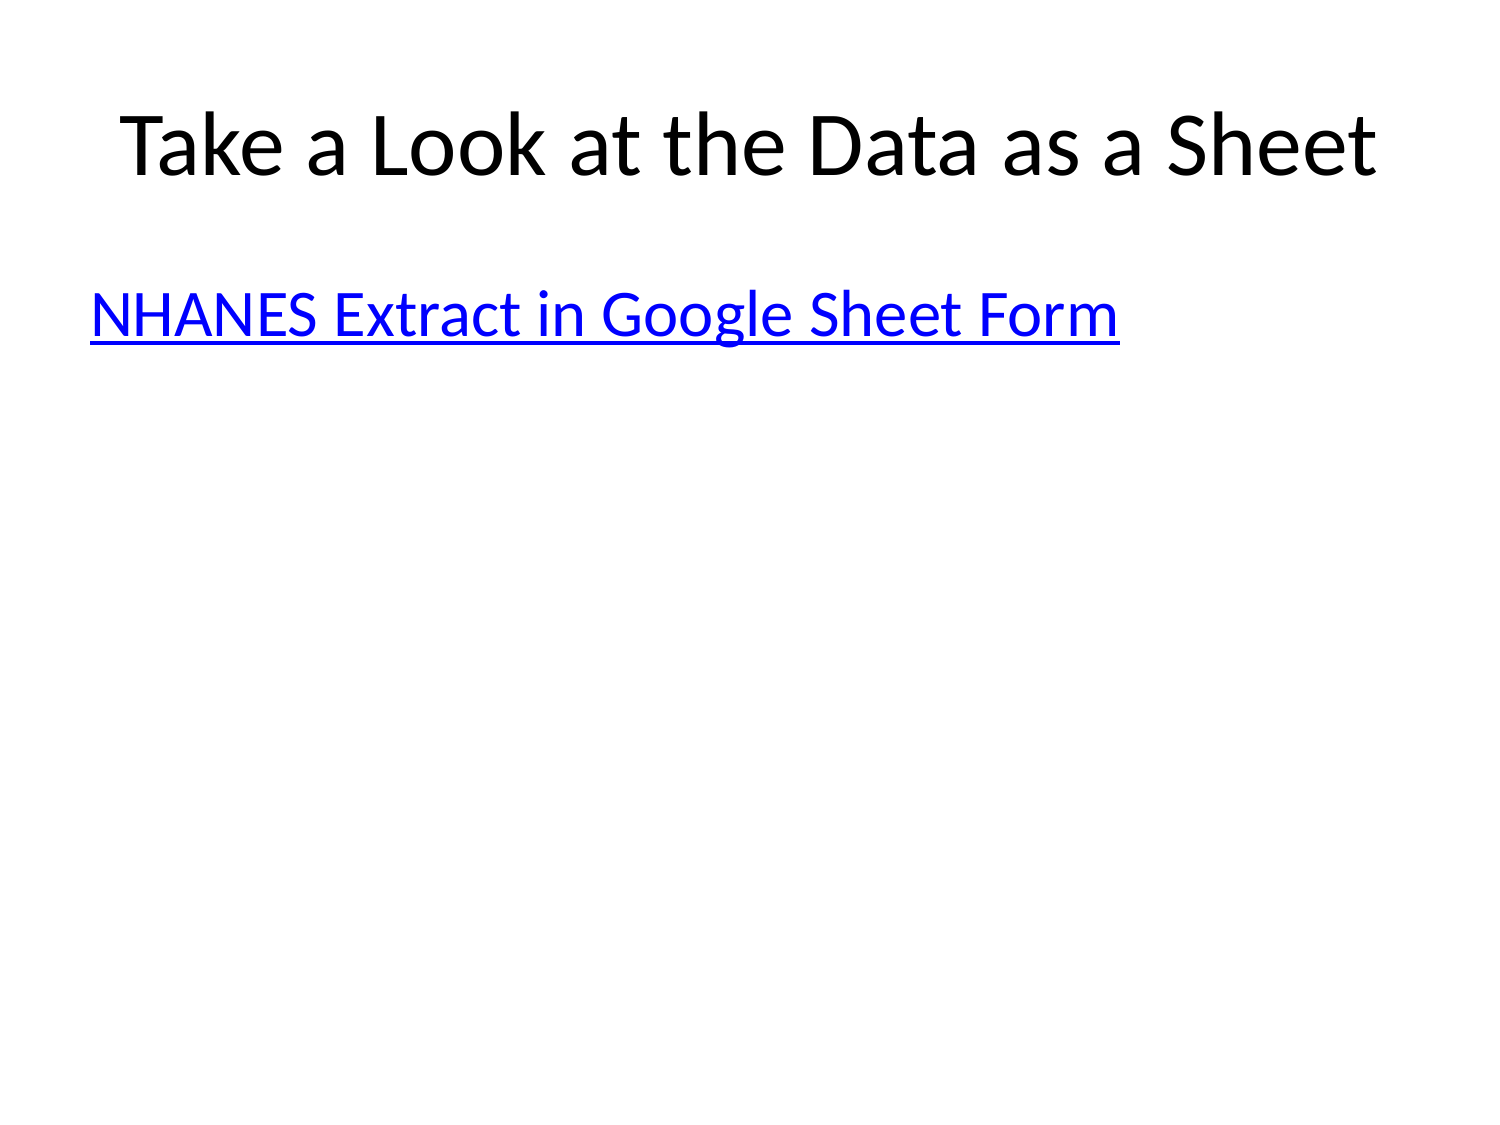

# Take a Look at the Data as a Sheet
NHANES Extract in Google Sheet Form